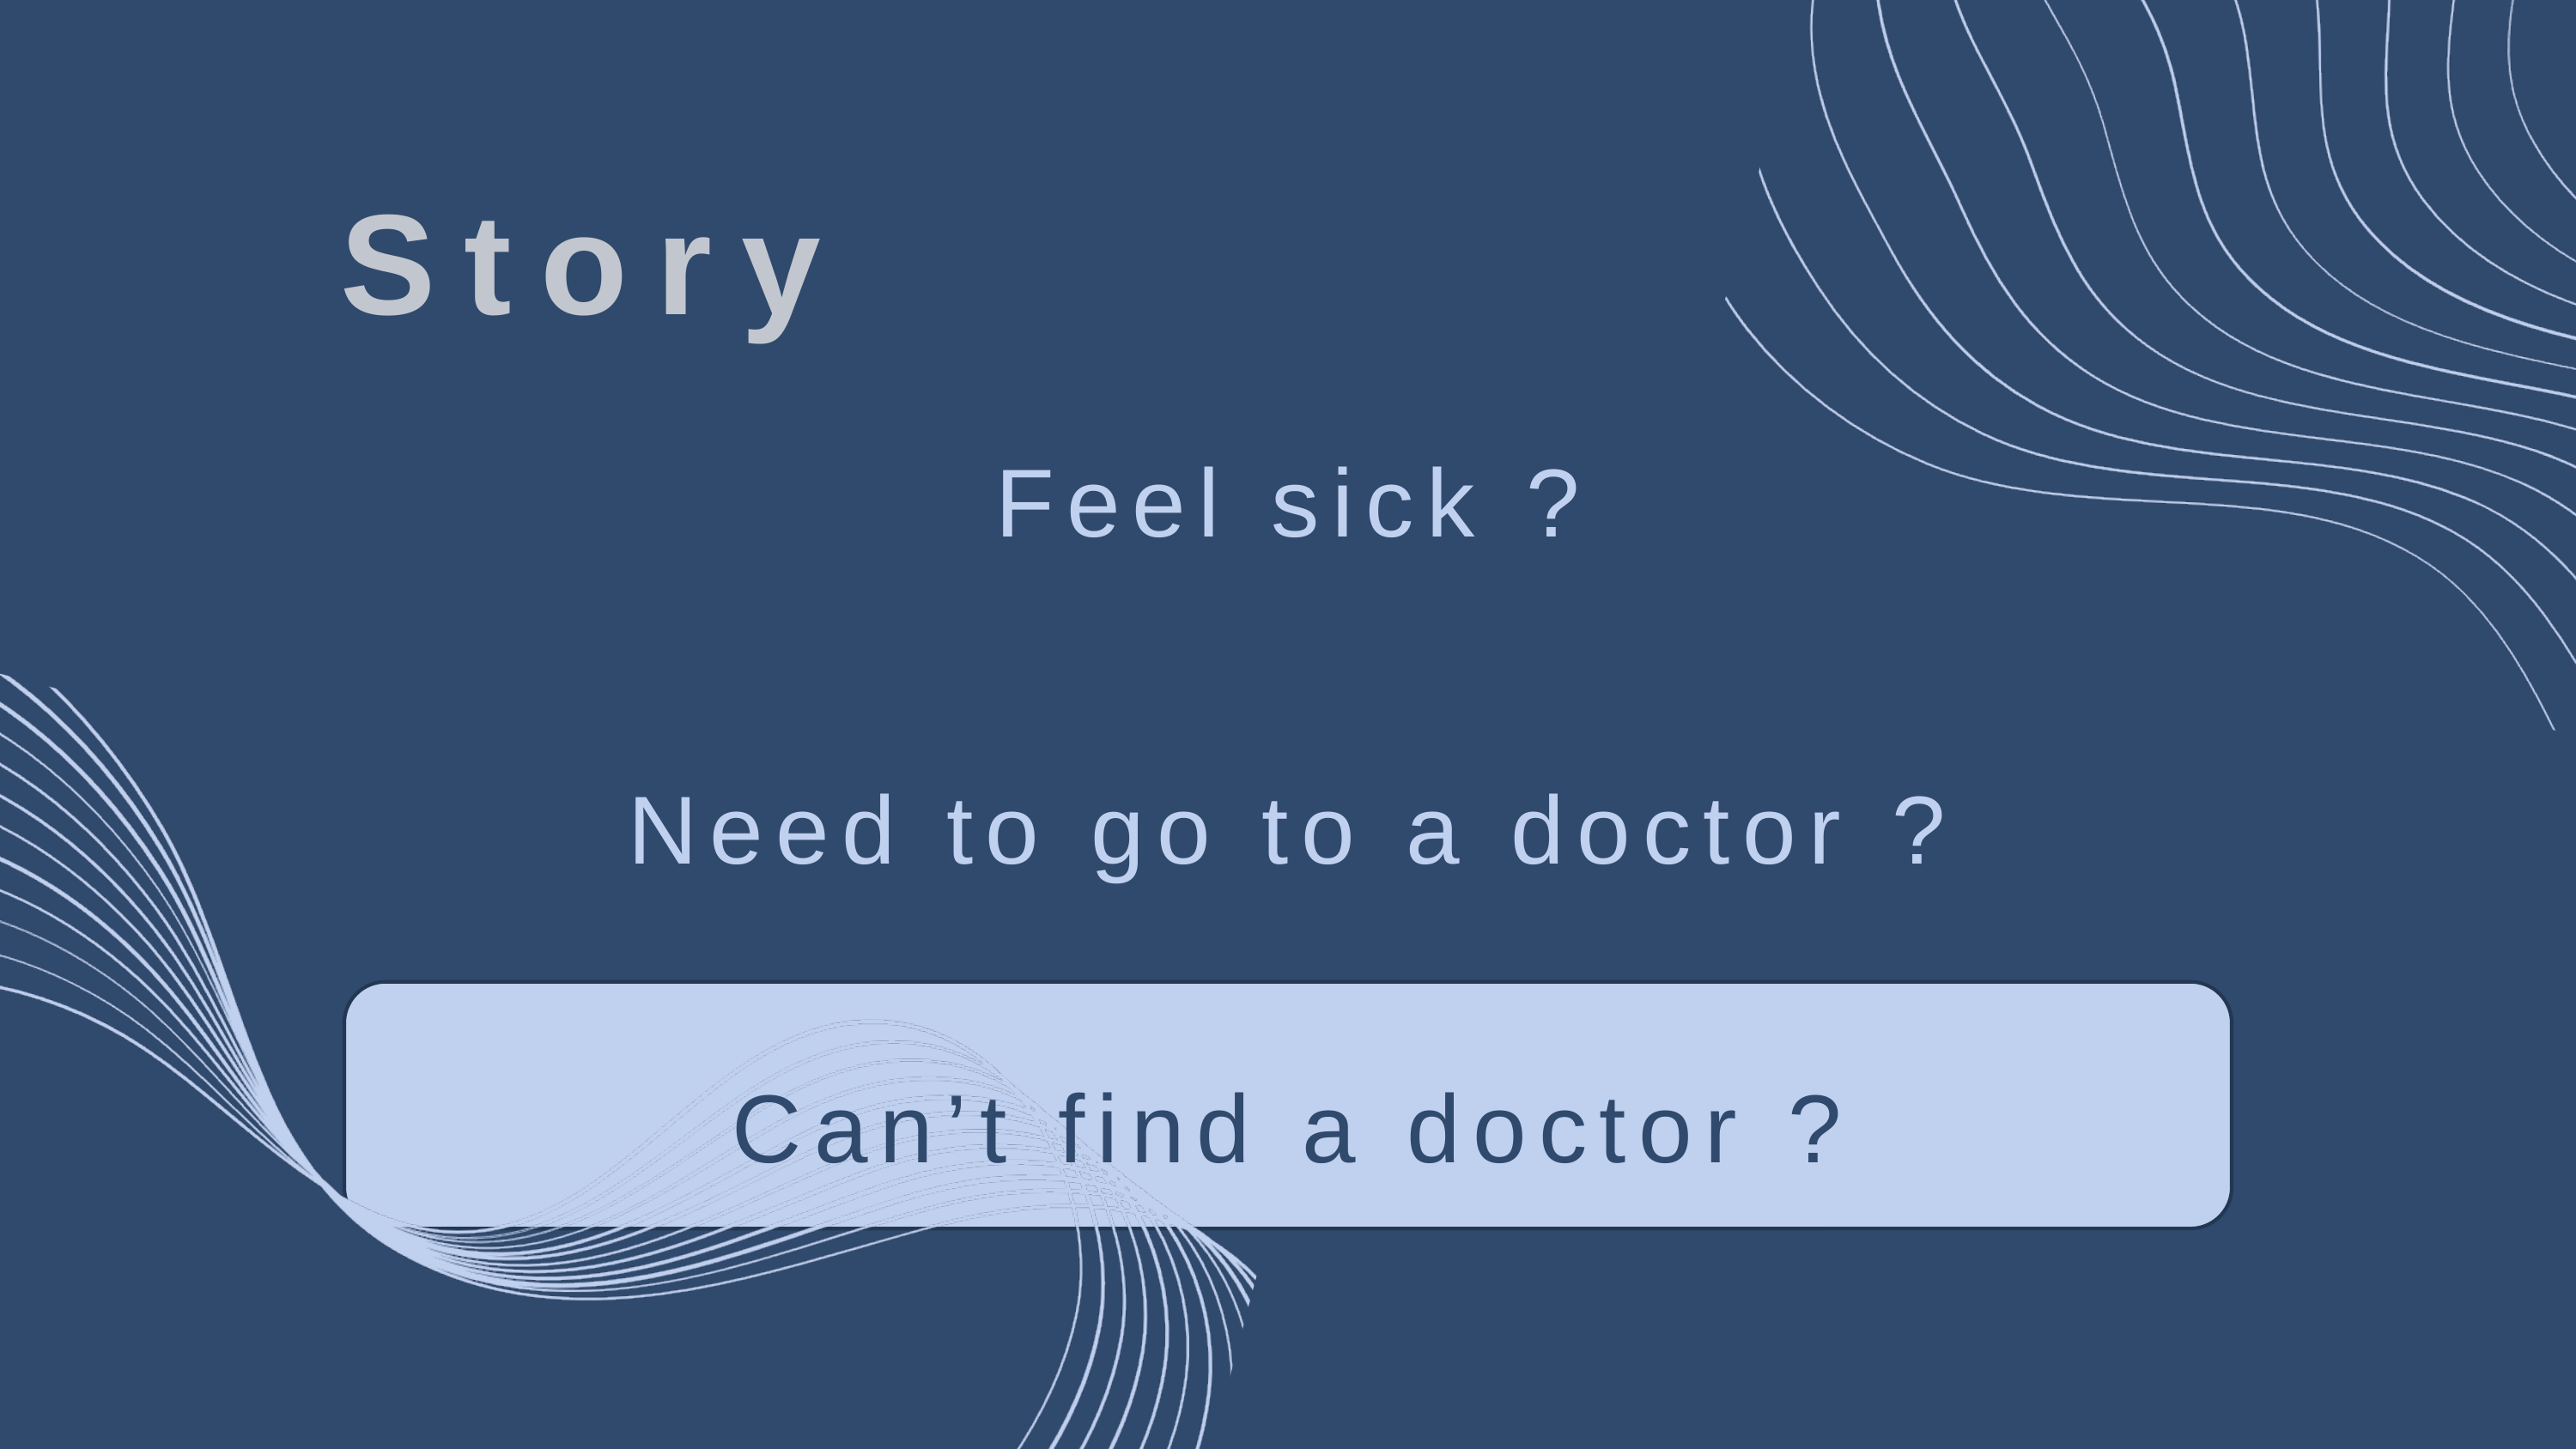

Story
Feel sick ?

Need to go to a doctor ?

Can’t find a doctor ?